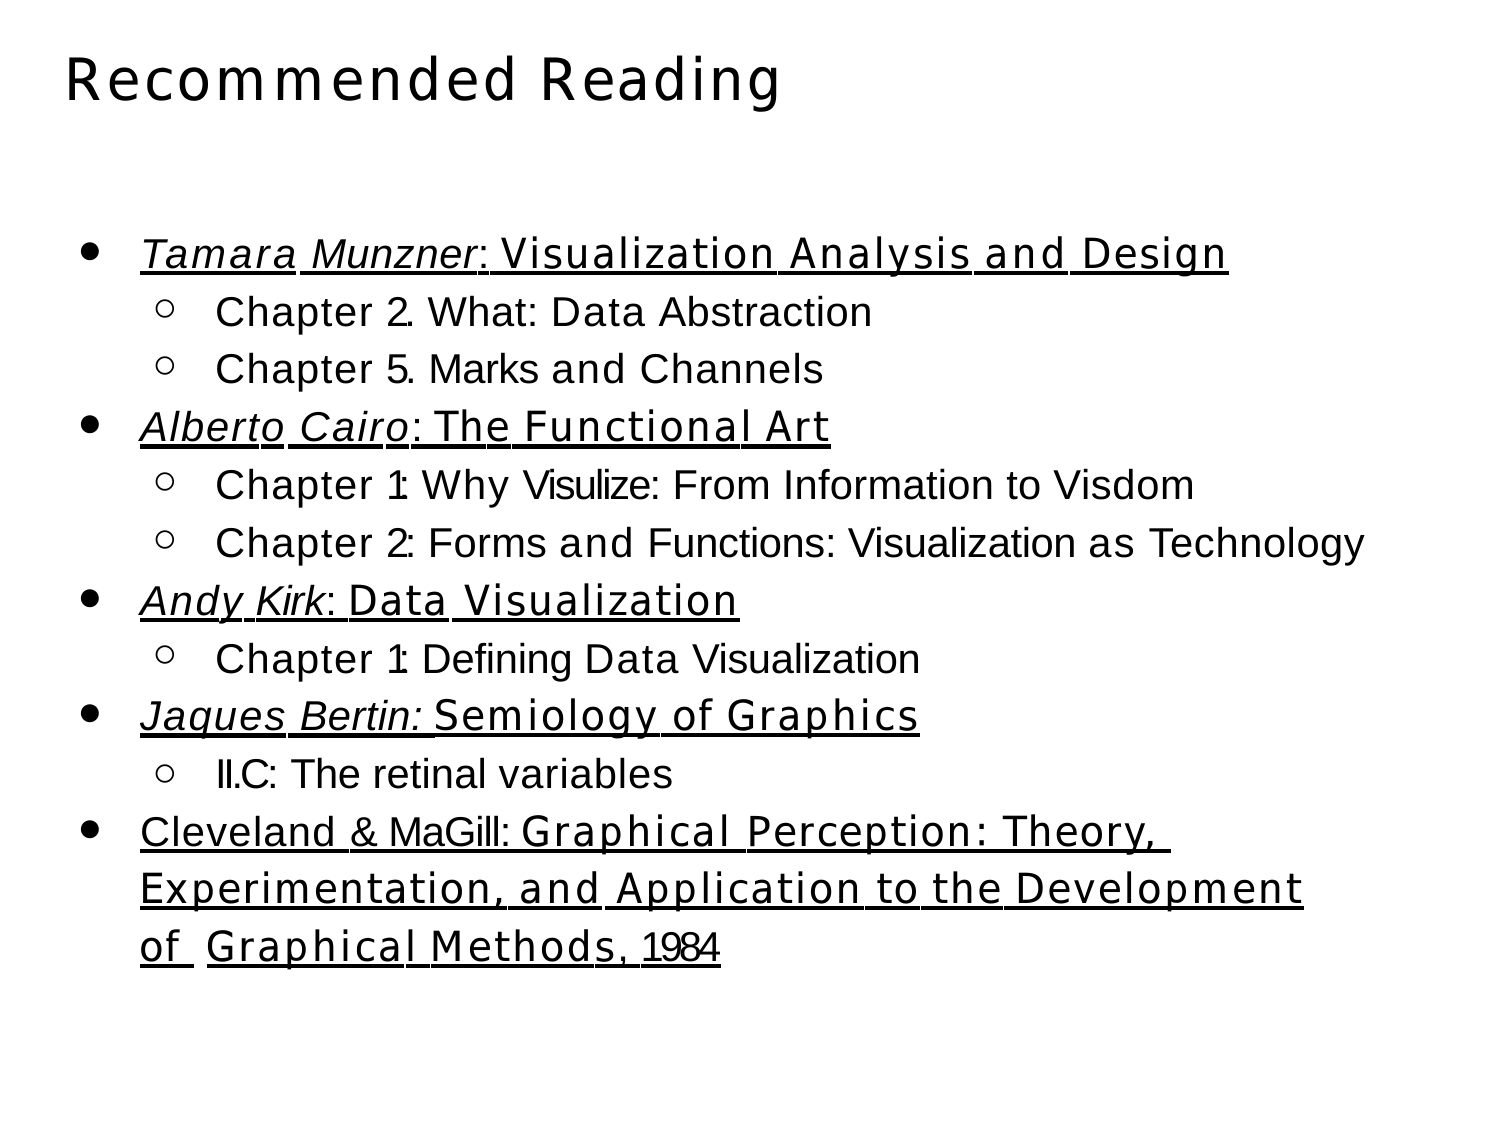

# Recommended Reading
Tamara Munzner: Visualization Analysis and Design
Chapter 2. What: Data Abstraction
Chapter 5. Marks and Channels
Alberto Cairo: The Functional Art
Chapter 1: Why Visulize: From Information to Visdom
Chapter 2: Forms and Functions: Visualization as Technology
Andy Kirk: Data Visualization
Chapter 1: Defining Data Visualization
Jaques Bertin: Semiology of Graphics
II.C: The retinal variables
Cleveland & MaGill: Graphical Perception: Theory,  Experimentation, and Application to the Development of  Graphical Methods, 1984